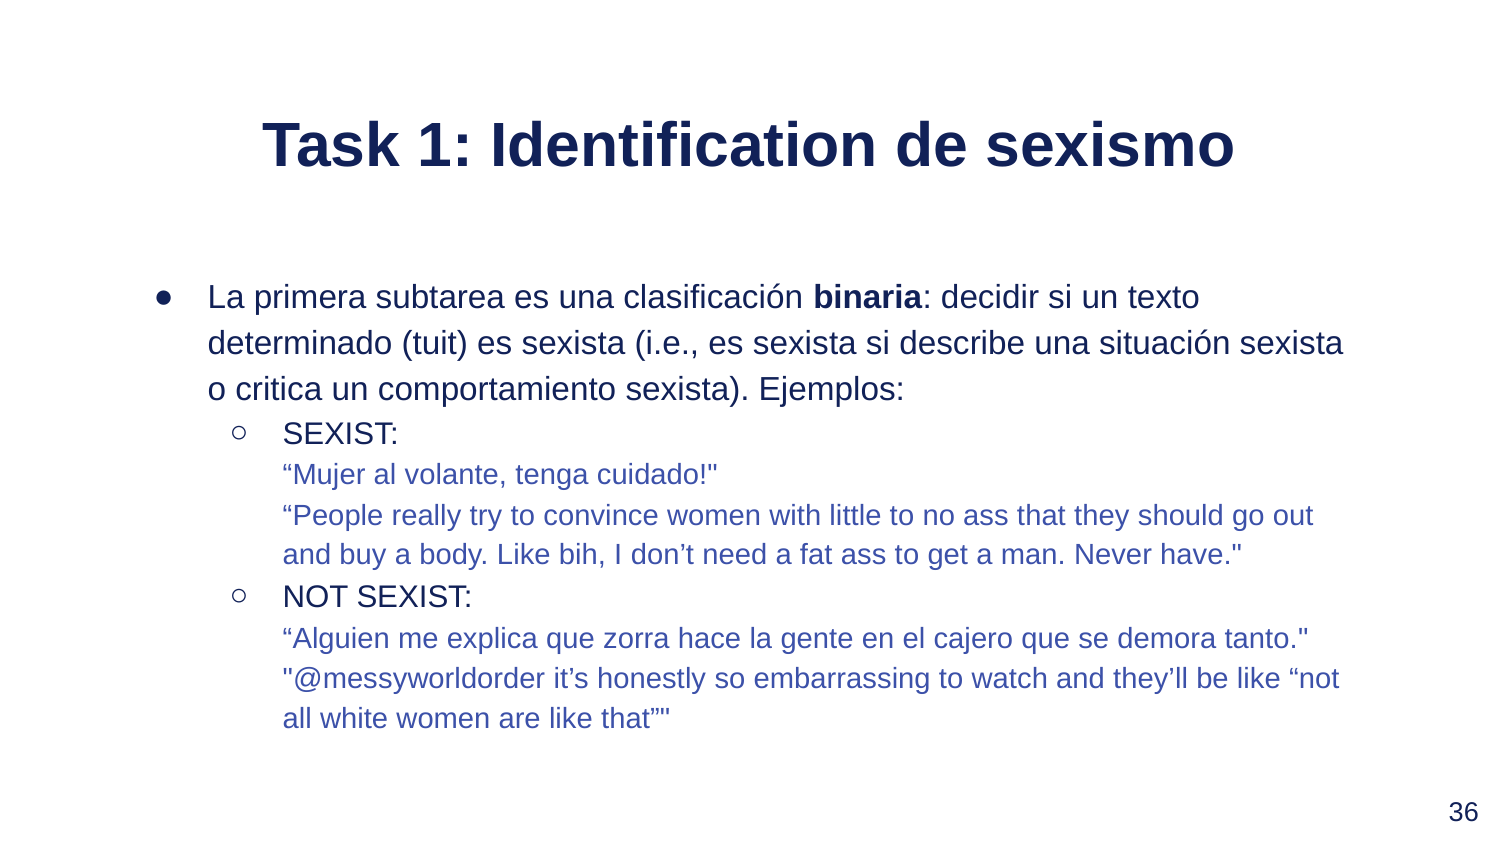

# Task 1: Identification de sexismo
La primera subtarea es una clasificación binaria: decidir si un texto determinado (tuit) es sexista (i.e., es sexista si describe una situación sexista o critica un comportamiento sexista). Ejemplos:
SEXIST:
“Mujer al volante, tenga cuidado!"
“People really try to convince women with little to no ass that they should go out and buy a body. Like bih, I don’t need a fat ass to get a man. Never have."
NOT SEXIST:
“Alguien me explica que zorra hace la gente en el cajero que se demora tanto."
"@messyworldorder it’s honestly so embarrassing to watch and they’ll be like “not all white women are like that”"
36